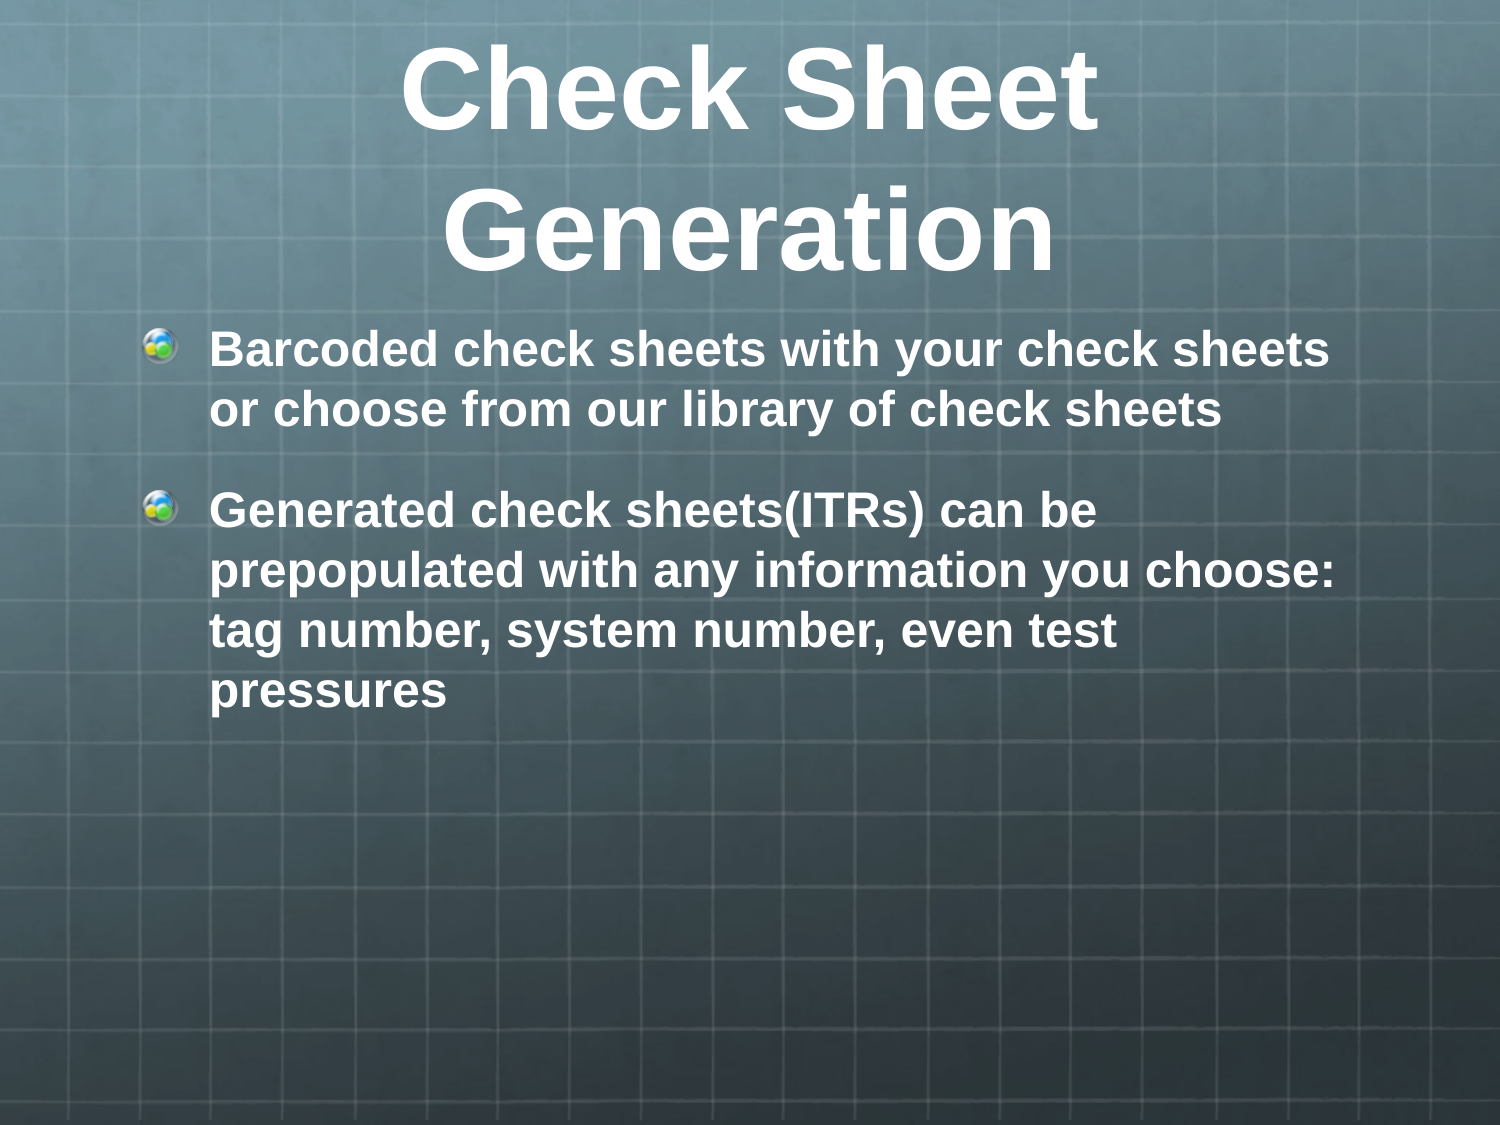

# Check Sheet Generation
Barcoded check sheets with your check sheets or choose from our library of check sheets
Generated check sheets(ITRs) can be prepopulated with any information you choose: tag number, system number, even test pressures